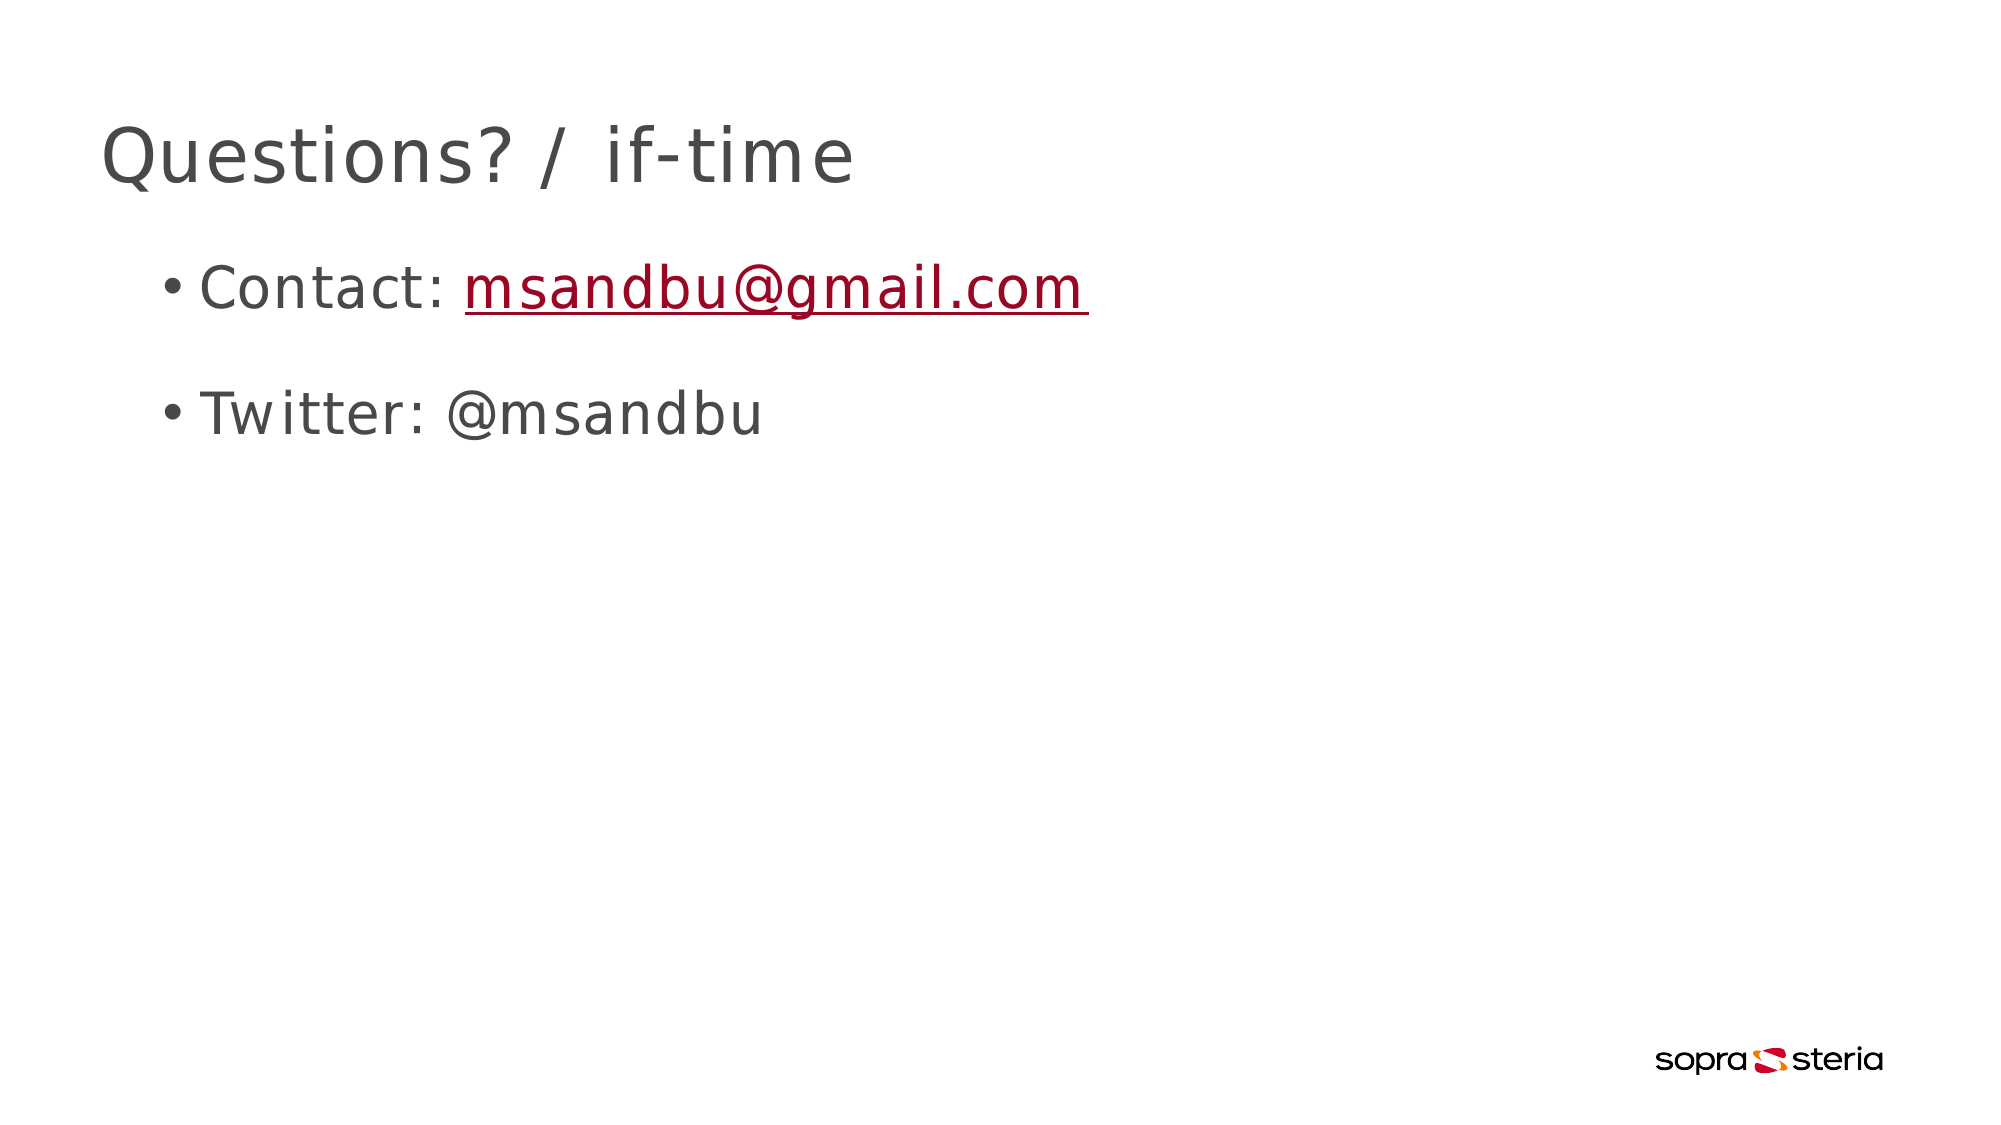

# Questions? / if-time
Contact: msandbu@gmail.com
Twitter: @msandbu